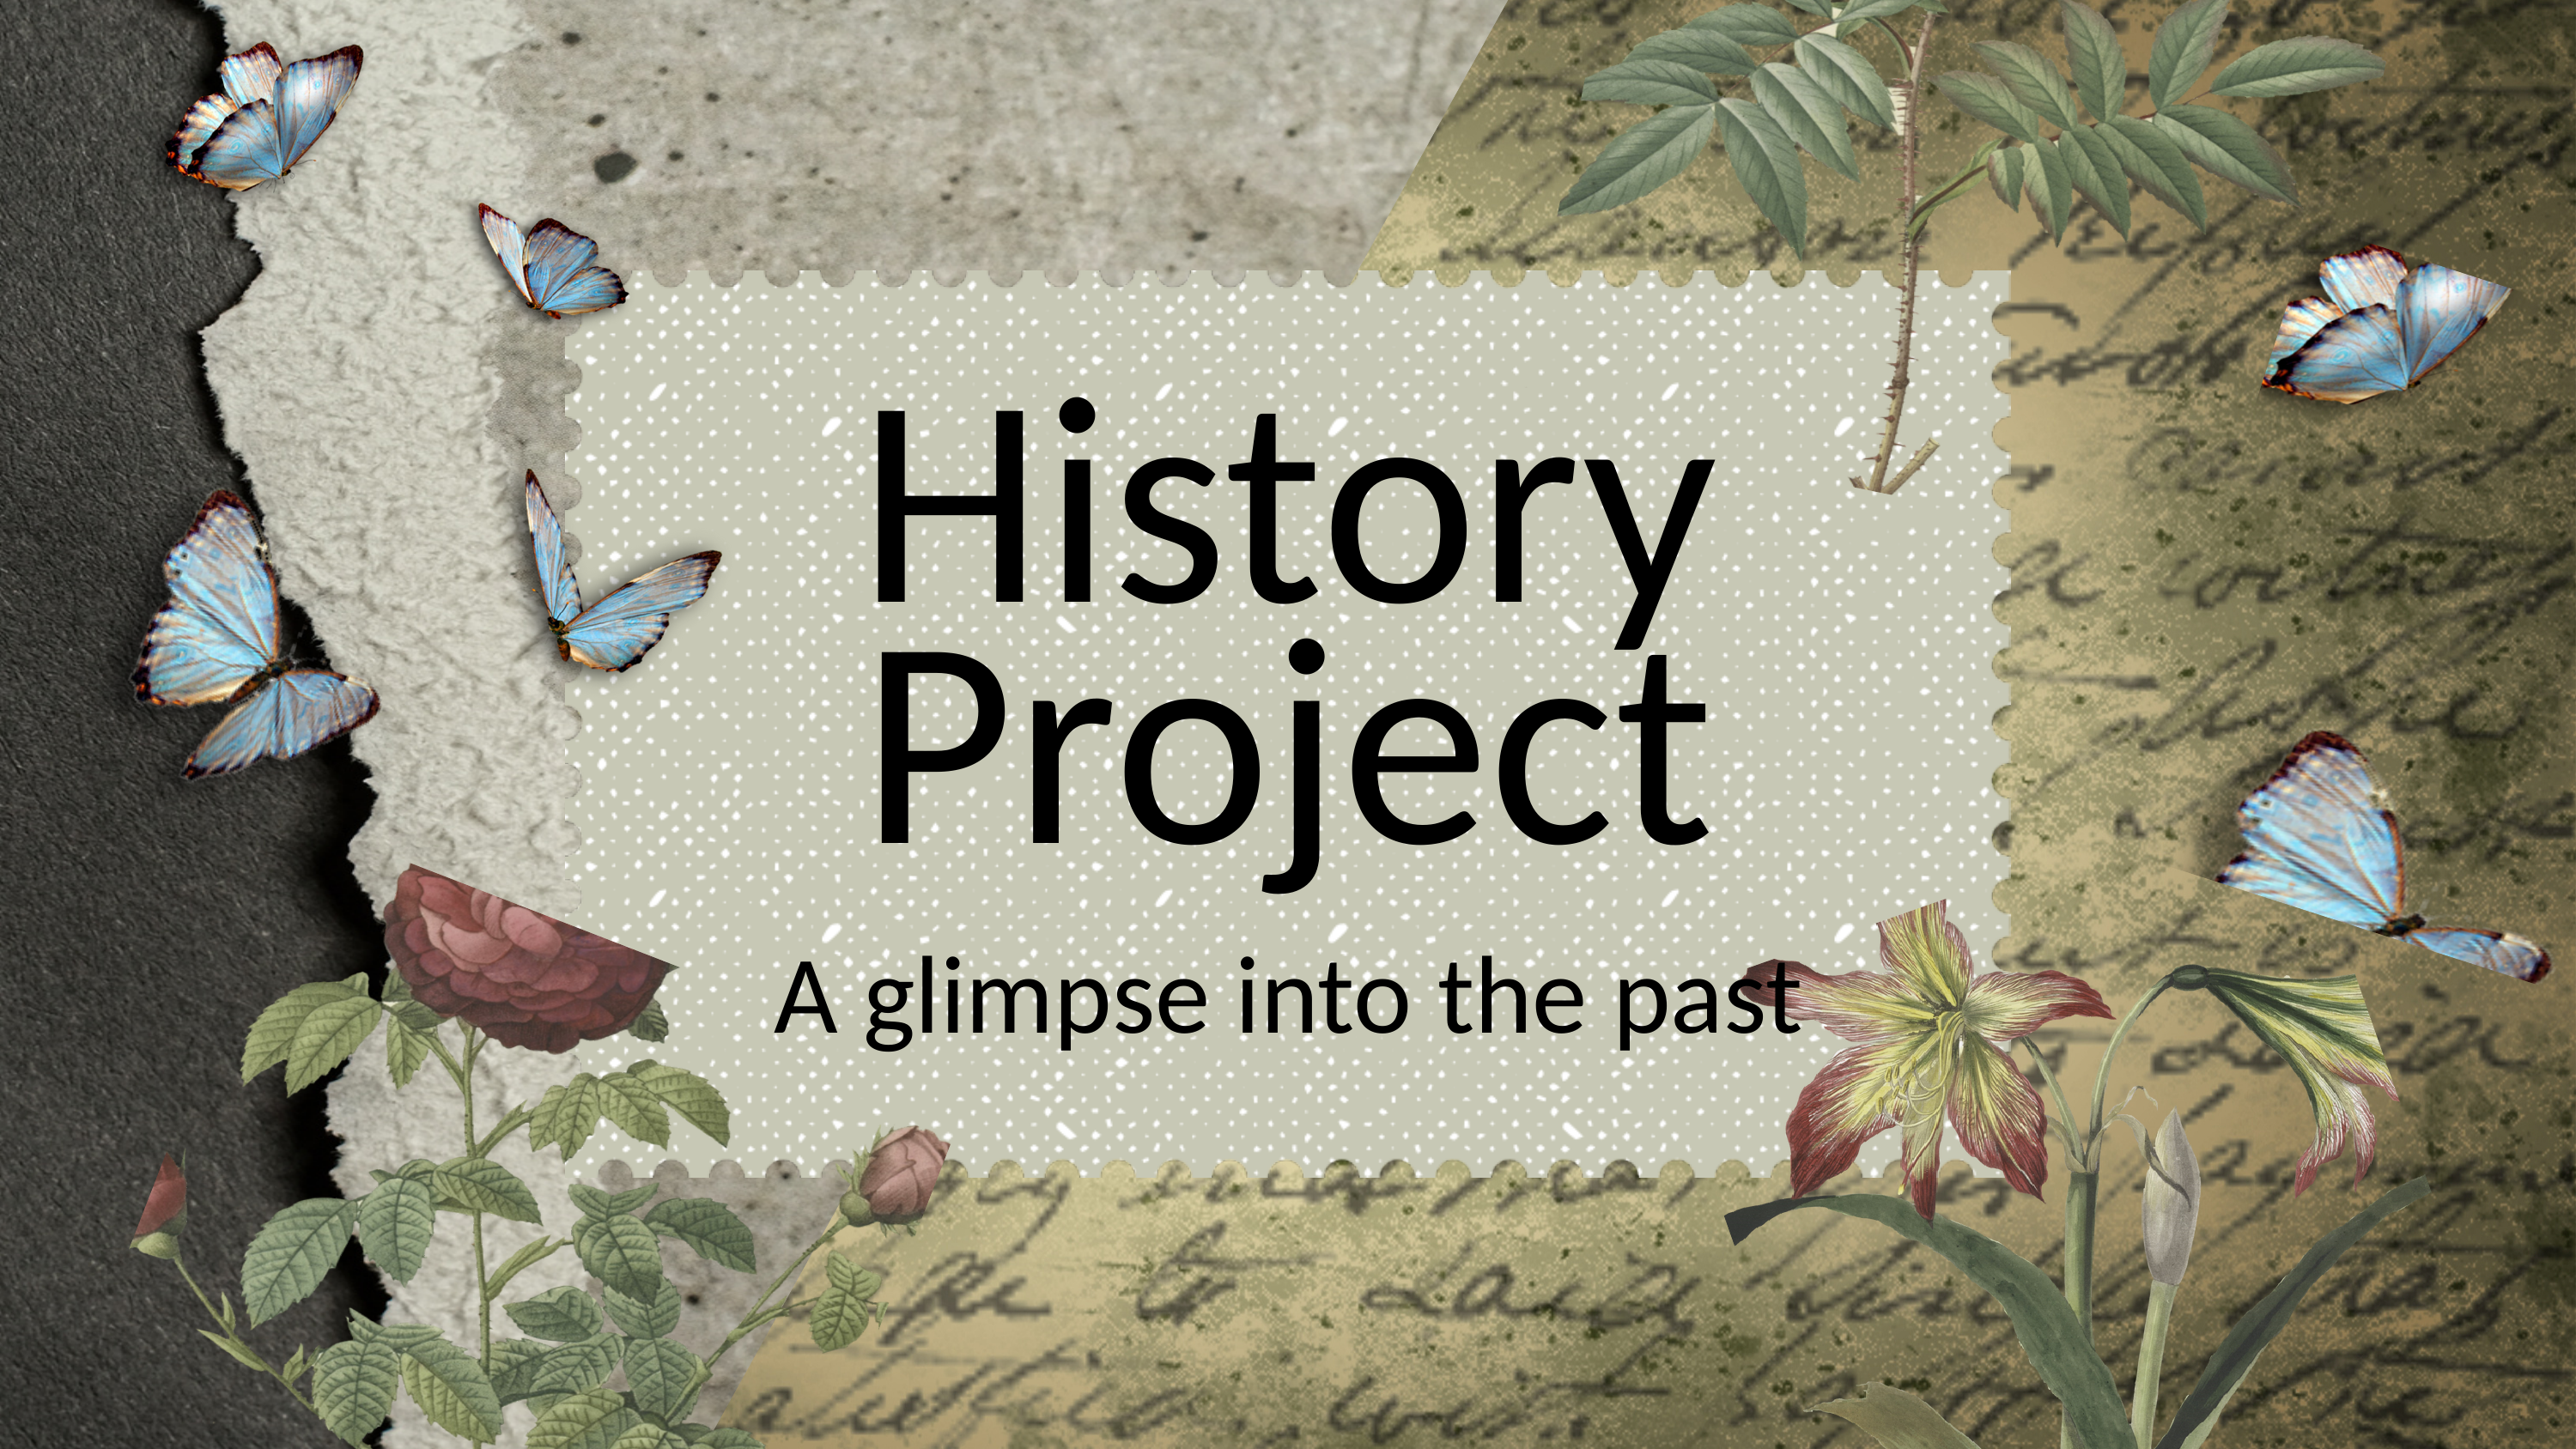

History Project

A glimpse into the past